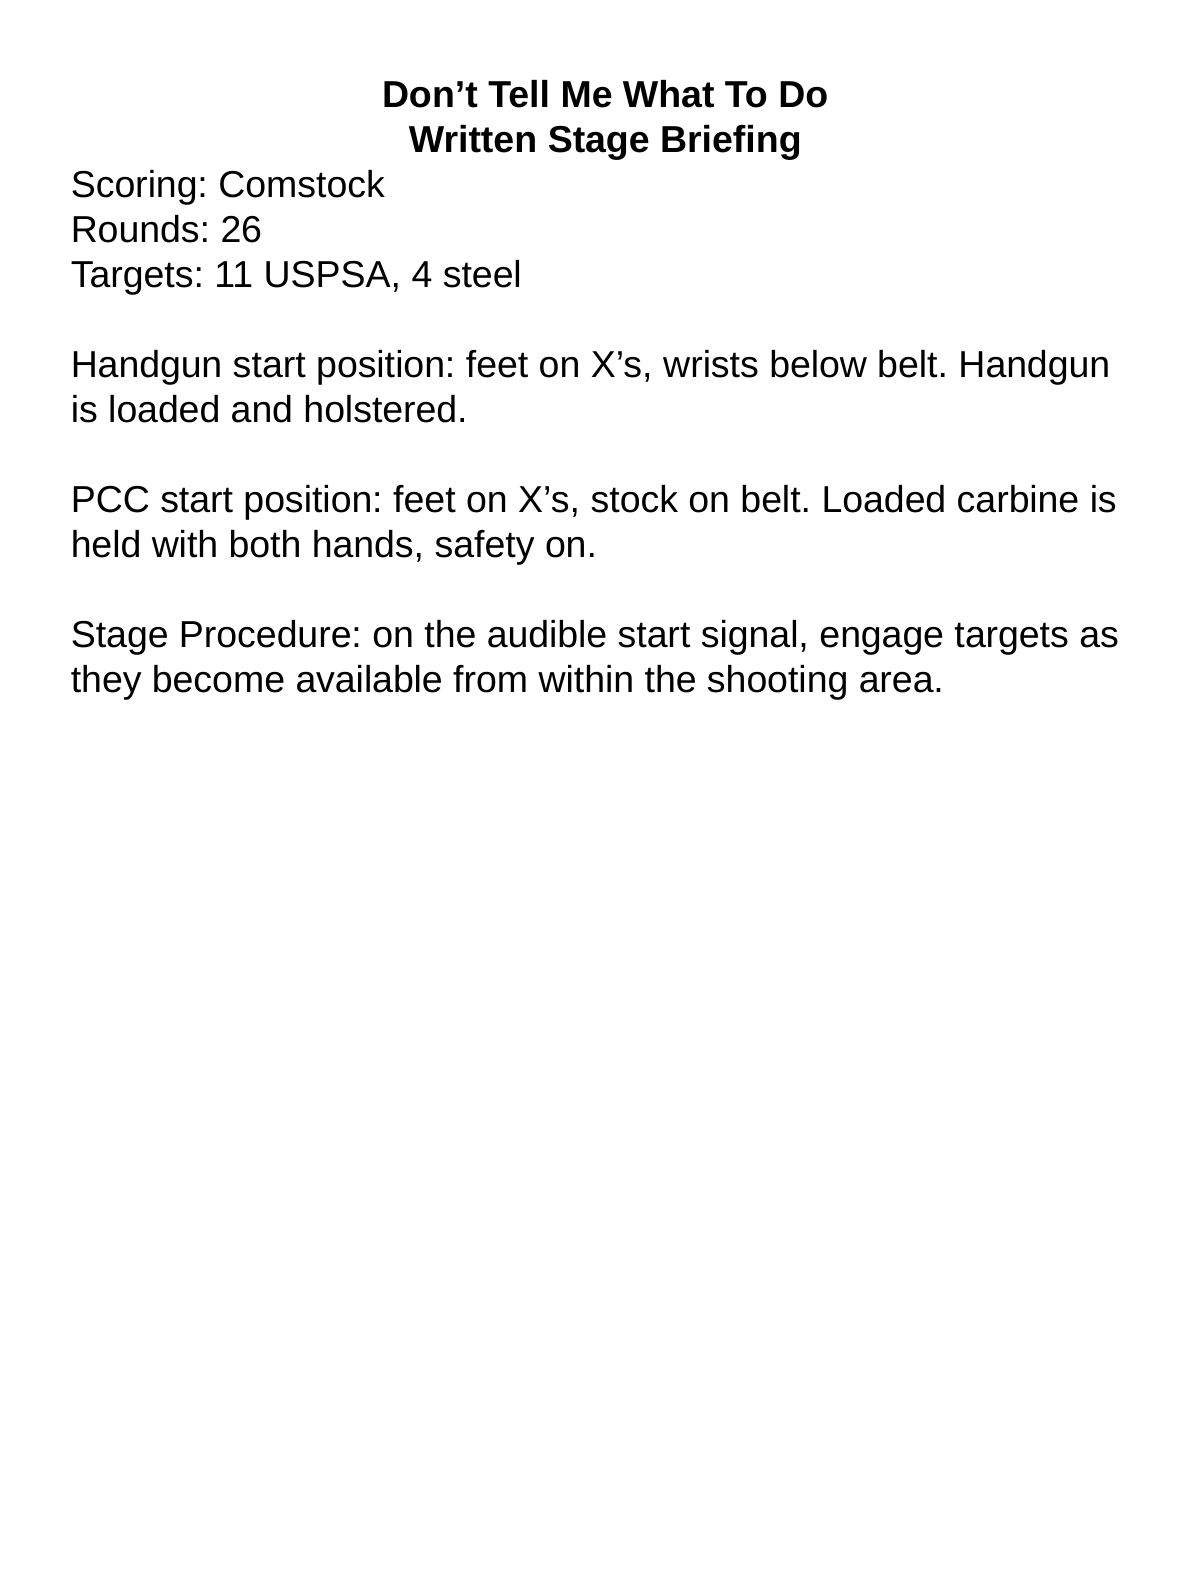

Don’t Tell Me What To Do
Written Stage Briefing
Scoring: Comstock
Rounds: 26
Targets: 11 USPSA, 4 steel

Handgun start position: feet on X’s, wrists below belt. Handgun is loaded and holstered.

PCC start position: feet on X’s, stock on belt. Loaded carbine is held with both hands, safety on.

Stage Procedure: on the audible start signal, engage targets as they become available from within the shooting area.